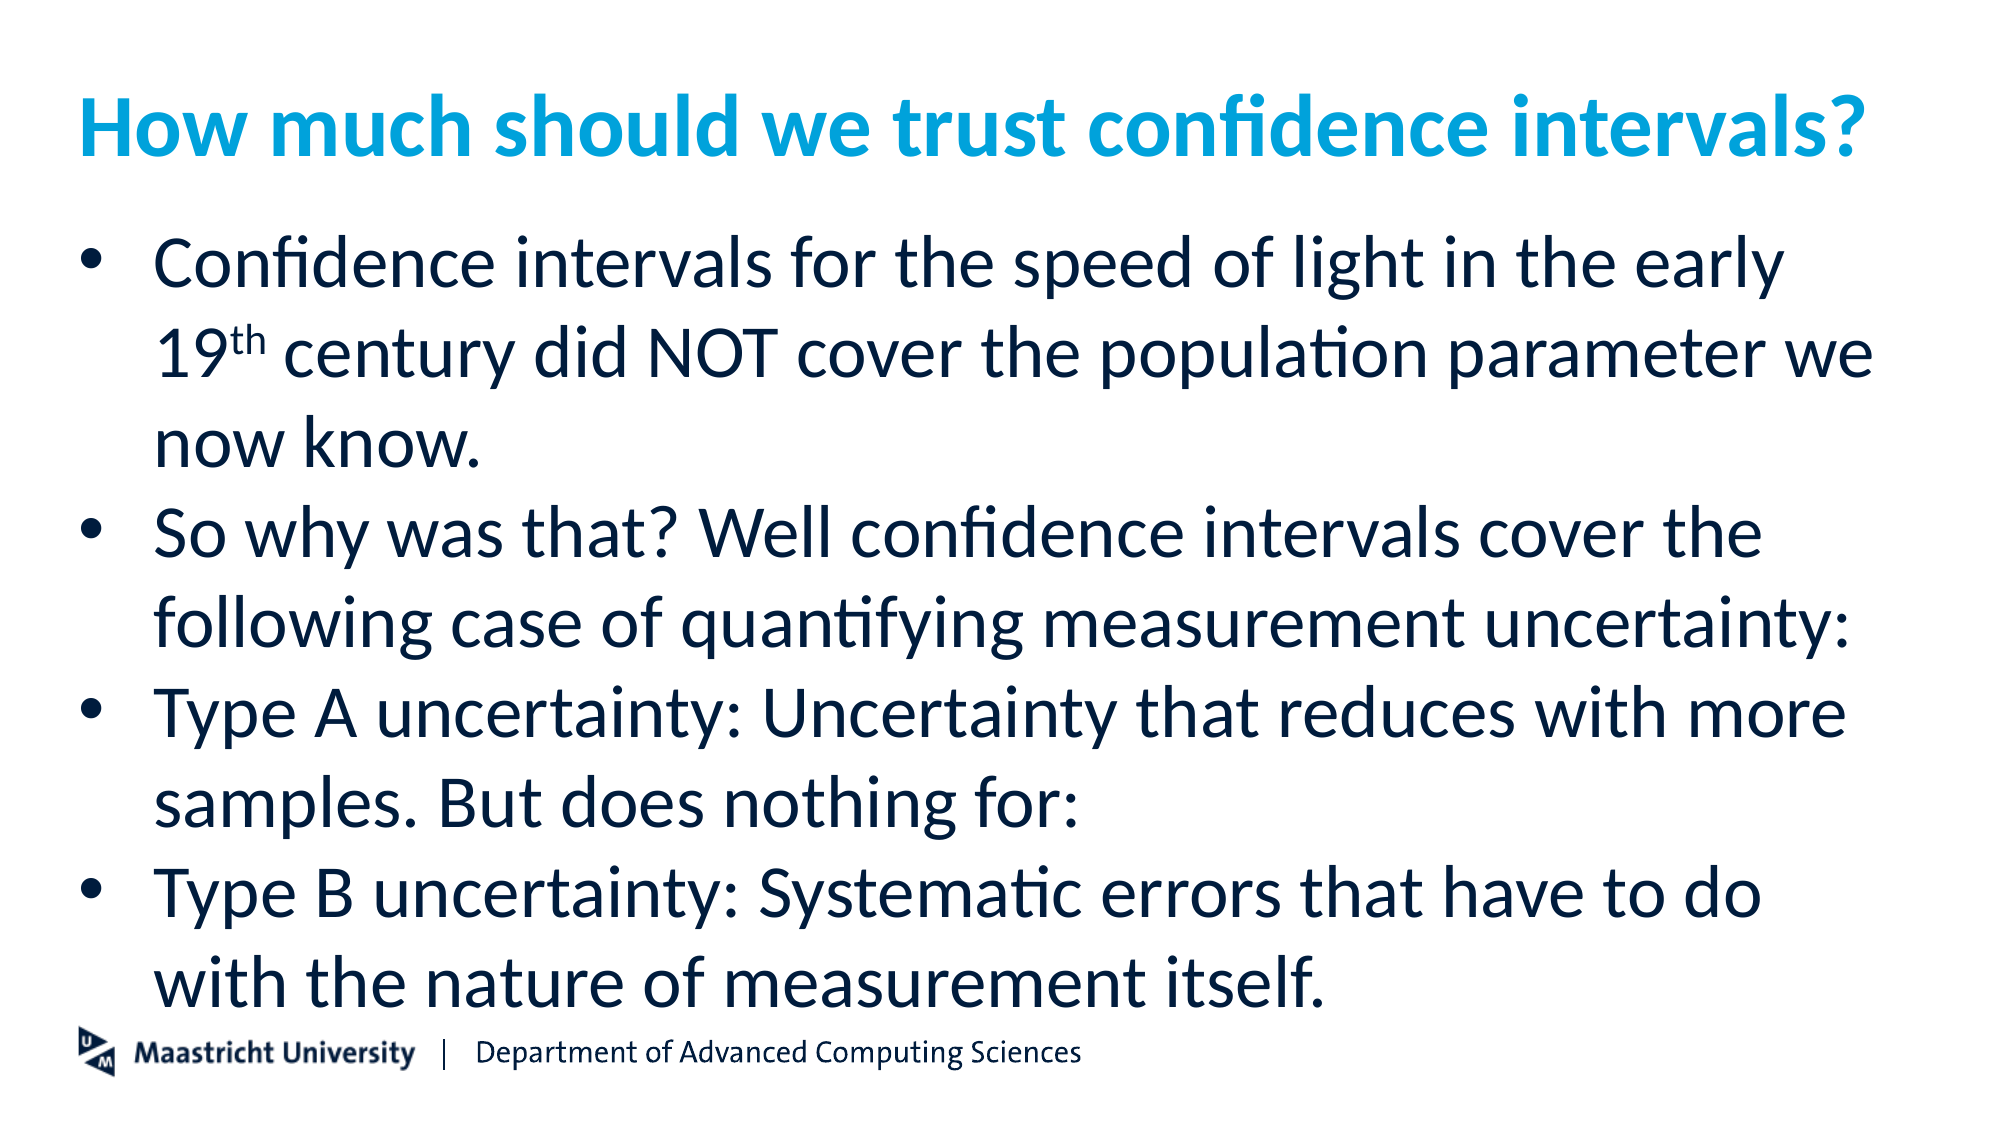

# How much should we trust confidence intervals?
Confidence intervals for the speed of light in the early 19th century did NOT cover the population parameter we now know.
So why was that? Well confidence intervals cover the following case of quantifying measurement uncertainty:
Type A uncertainty: Uncertainty that reduces with more samples. But does nothing for:
Type B uncertainty: Systematic errors that have to do with the nature of measurement itself.